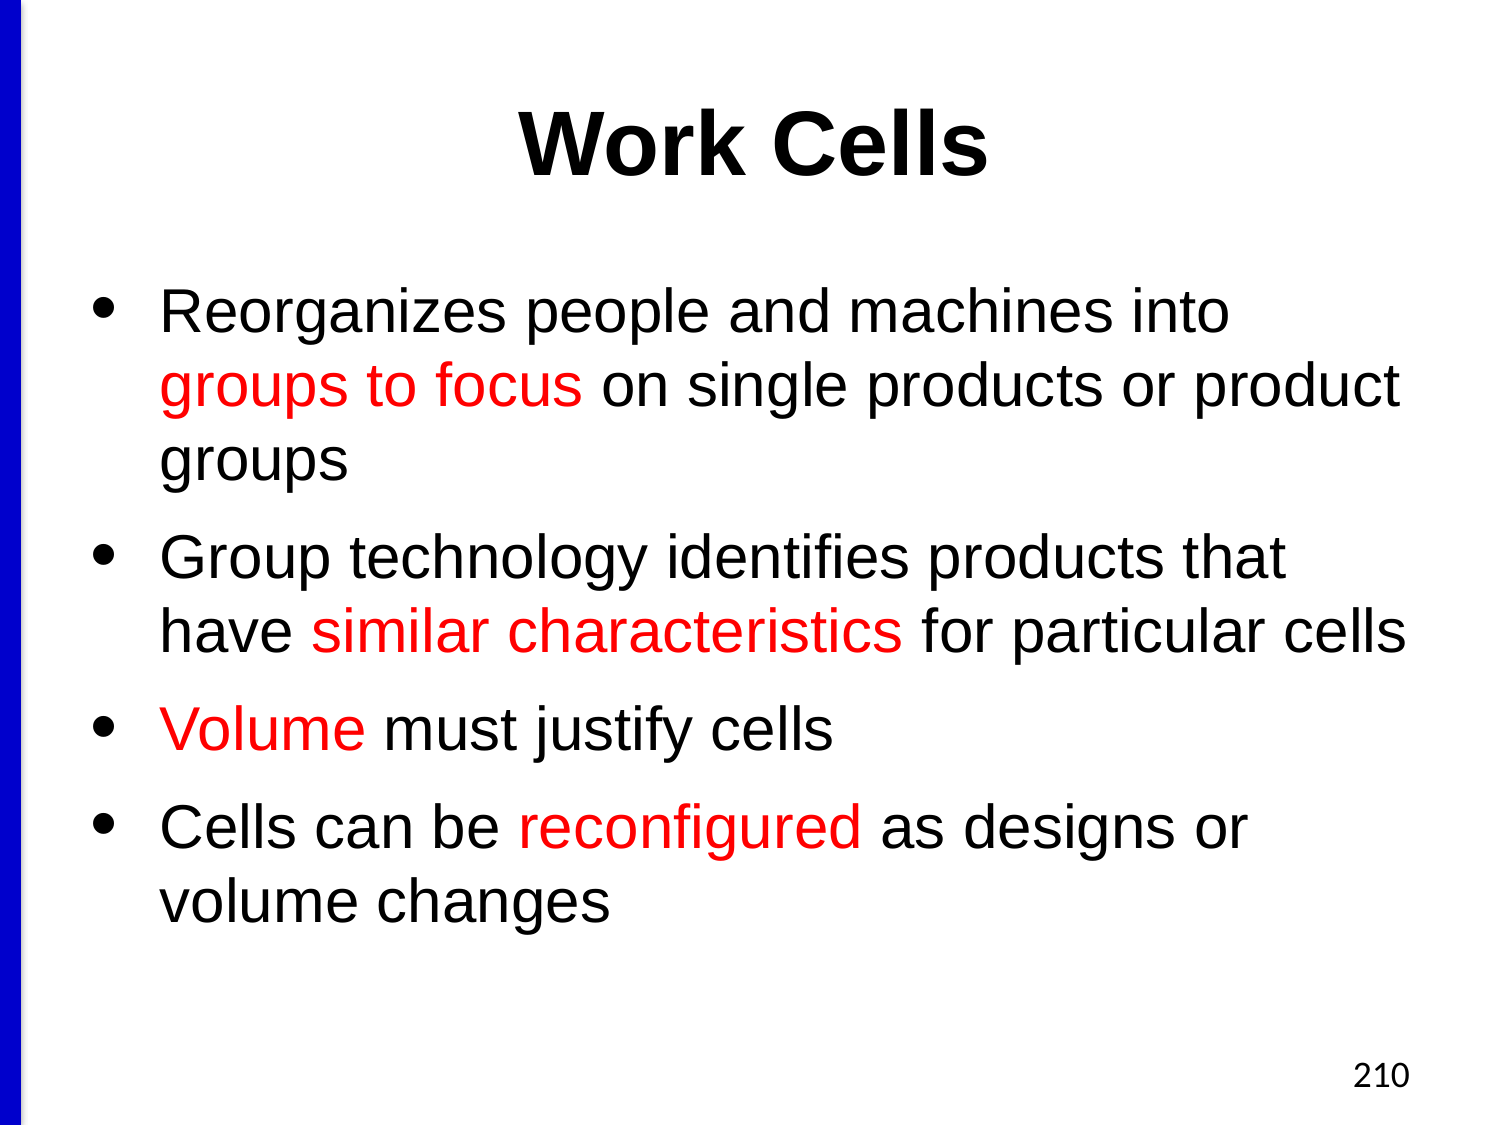

# Work Cells
Reorganizes people and machines into groups to focus on single products or product groups
Group technology identifies products that have similar characteristics for particular cells
Volume must justify cells
Cells can be reconfigured as designs or volume changes
210